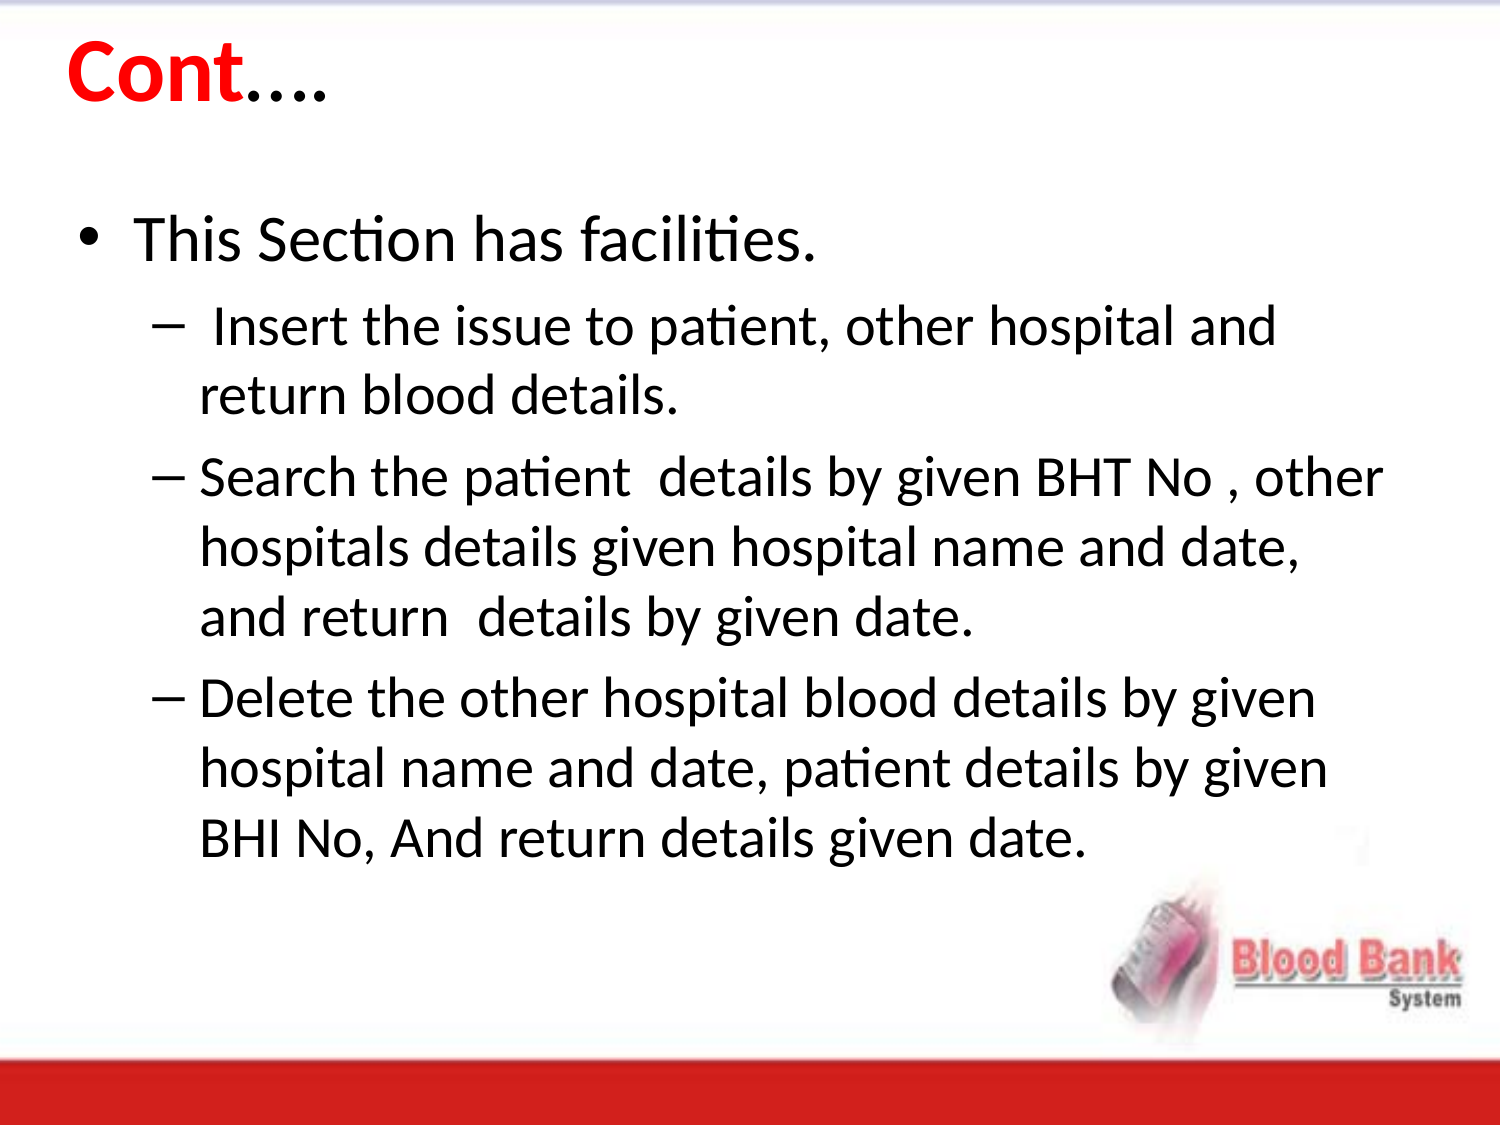

# Cont….
This Section has facilities.
 Insert the issue to patient, other hospital and return blood details.
Search the patient  details by given BHT No , other hospitals details given hospital name and date, and return  details by given date.
Delete the other hospital blood details by given hospital name and date, patient details by given BHI No, And return details given date.